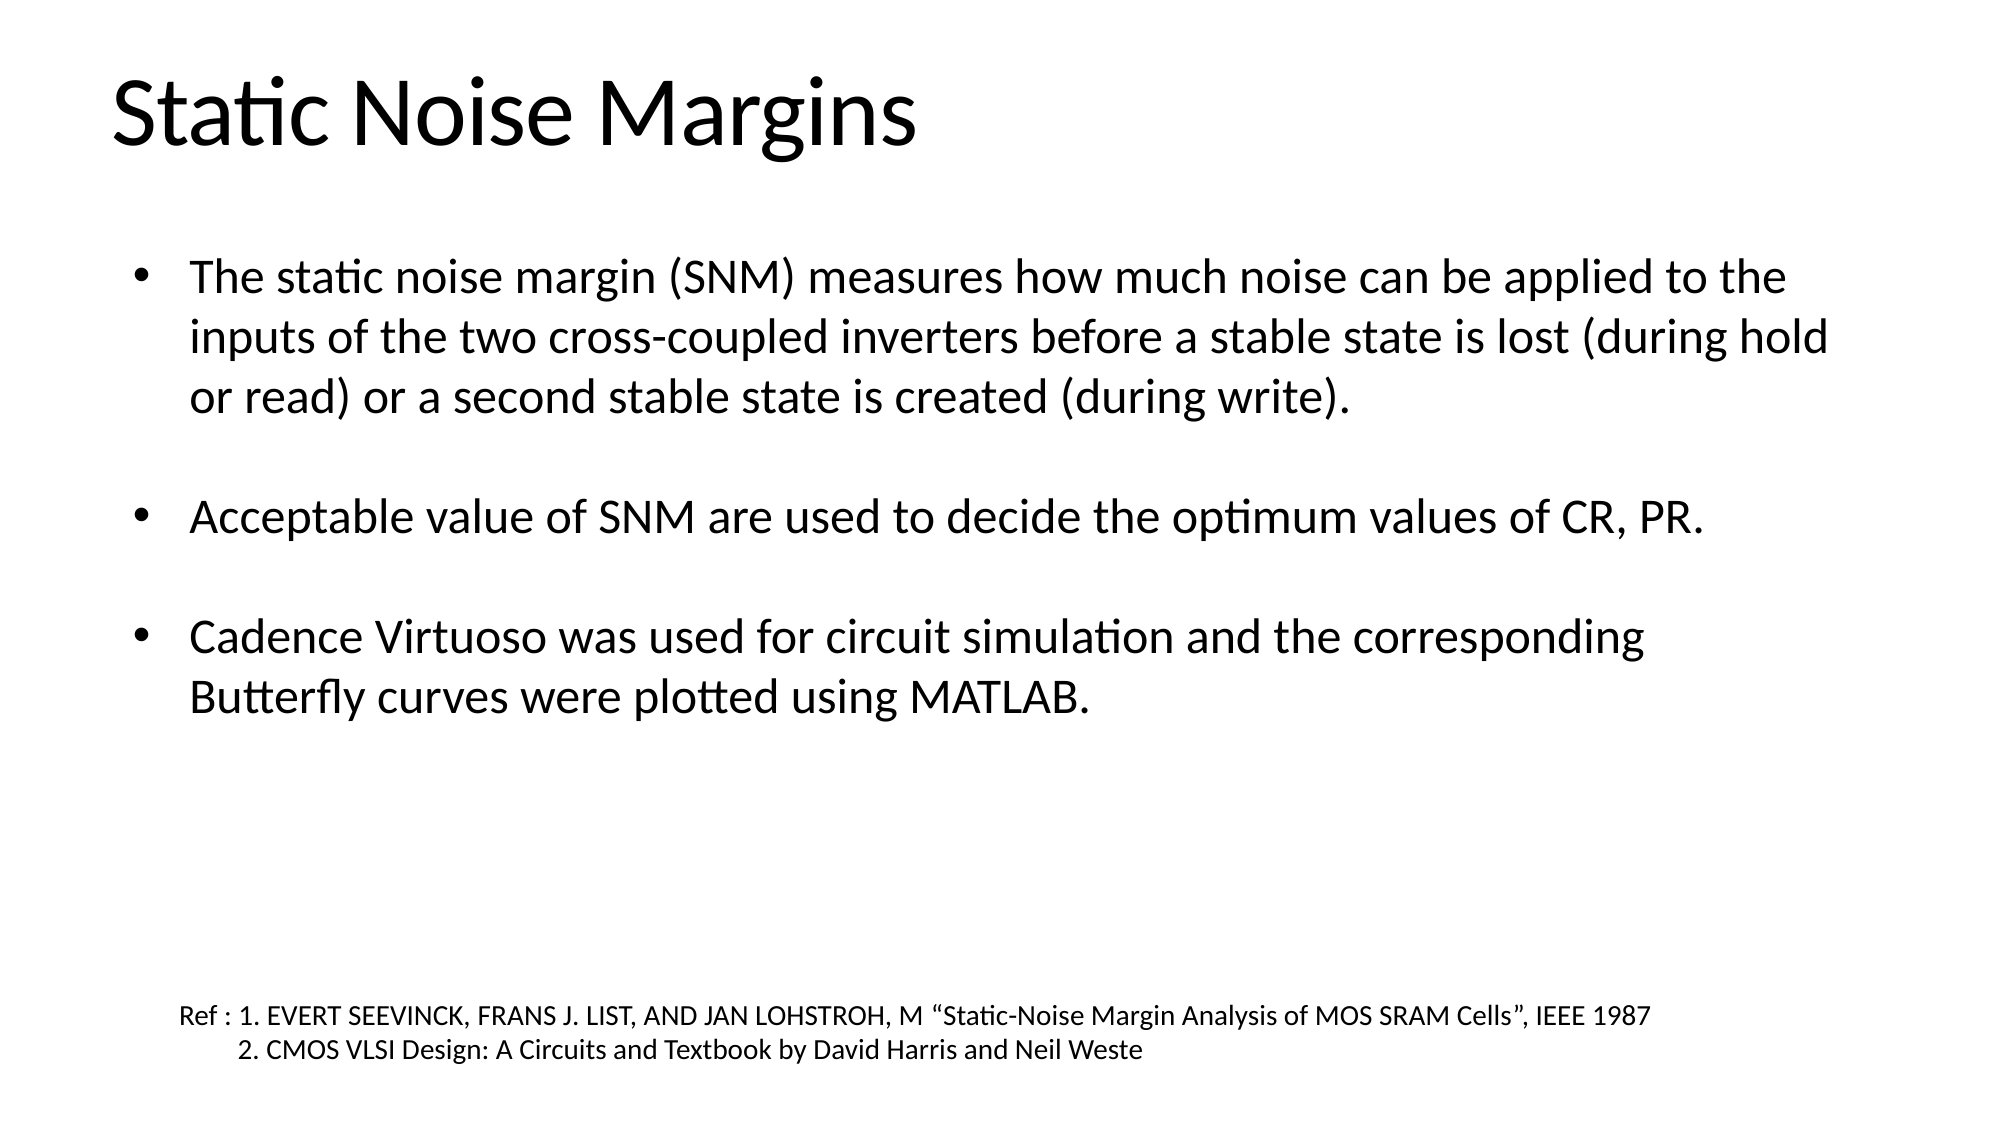

Static Noise Margins
The static noise margin (SNM) measures how much noise can be applied to the inputs of the two cross-coupled inverters before a stable state is lost (during hold or read) or a second stable state is created (during write).

Acceptable value of SNM are used to decide the optimum values of CR, PR.

Cadence Virtuoso was used for circuit simulation and the corresponding Butterfly curves were plotted using MATLAB.

Ref : 1. EVERT SEEVINCK, FRANS J. LIST, AND JAN LOHSTROH, M “Static-Noise Margin Analysis of MOS SRAM Cells”, IEEE 1987
         2. CMOS VLSI Design: A Circuits and Textbook by David Harris and Neil Weste